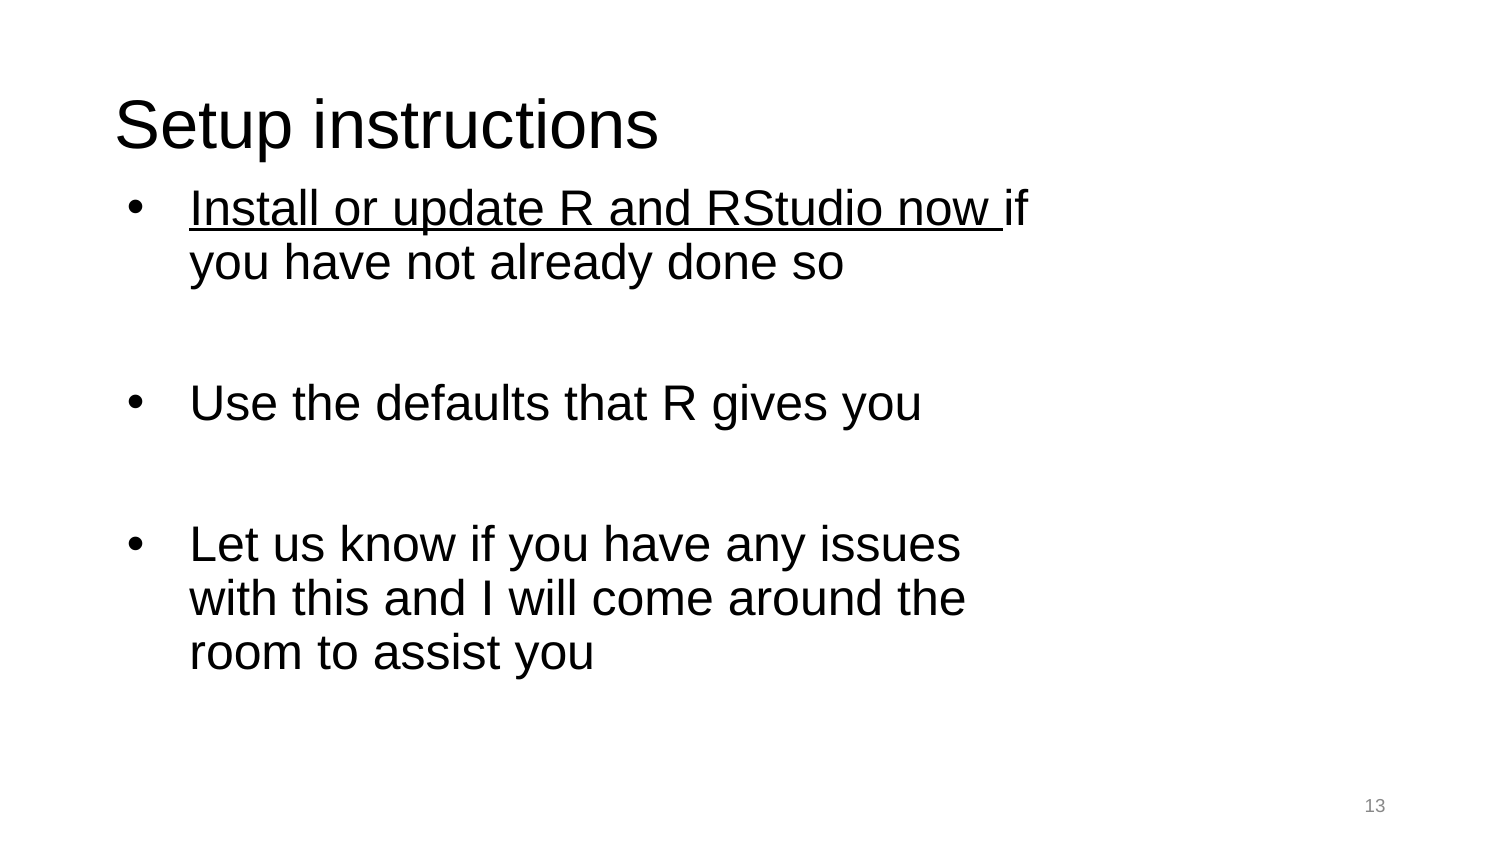

# Setup instructions
Install or update R and RStudio now if you have not already done so

Use the defaults that R gives you

Let us know if you have any issues with this and I will come around the room to assist you

13